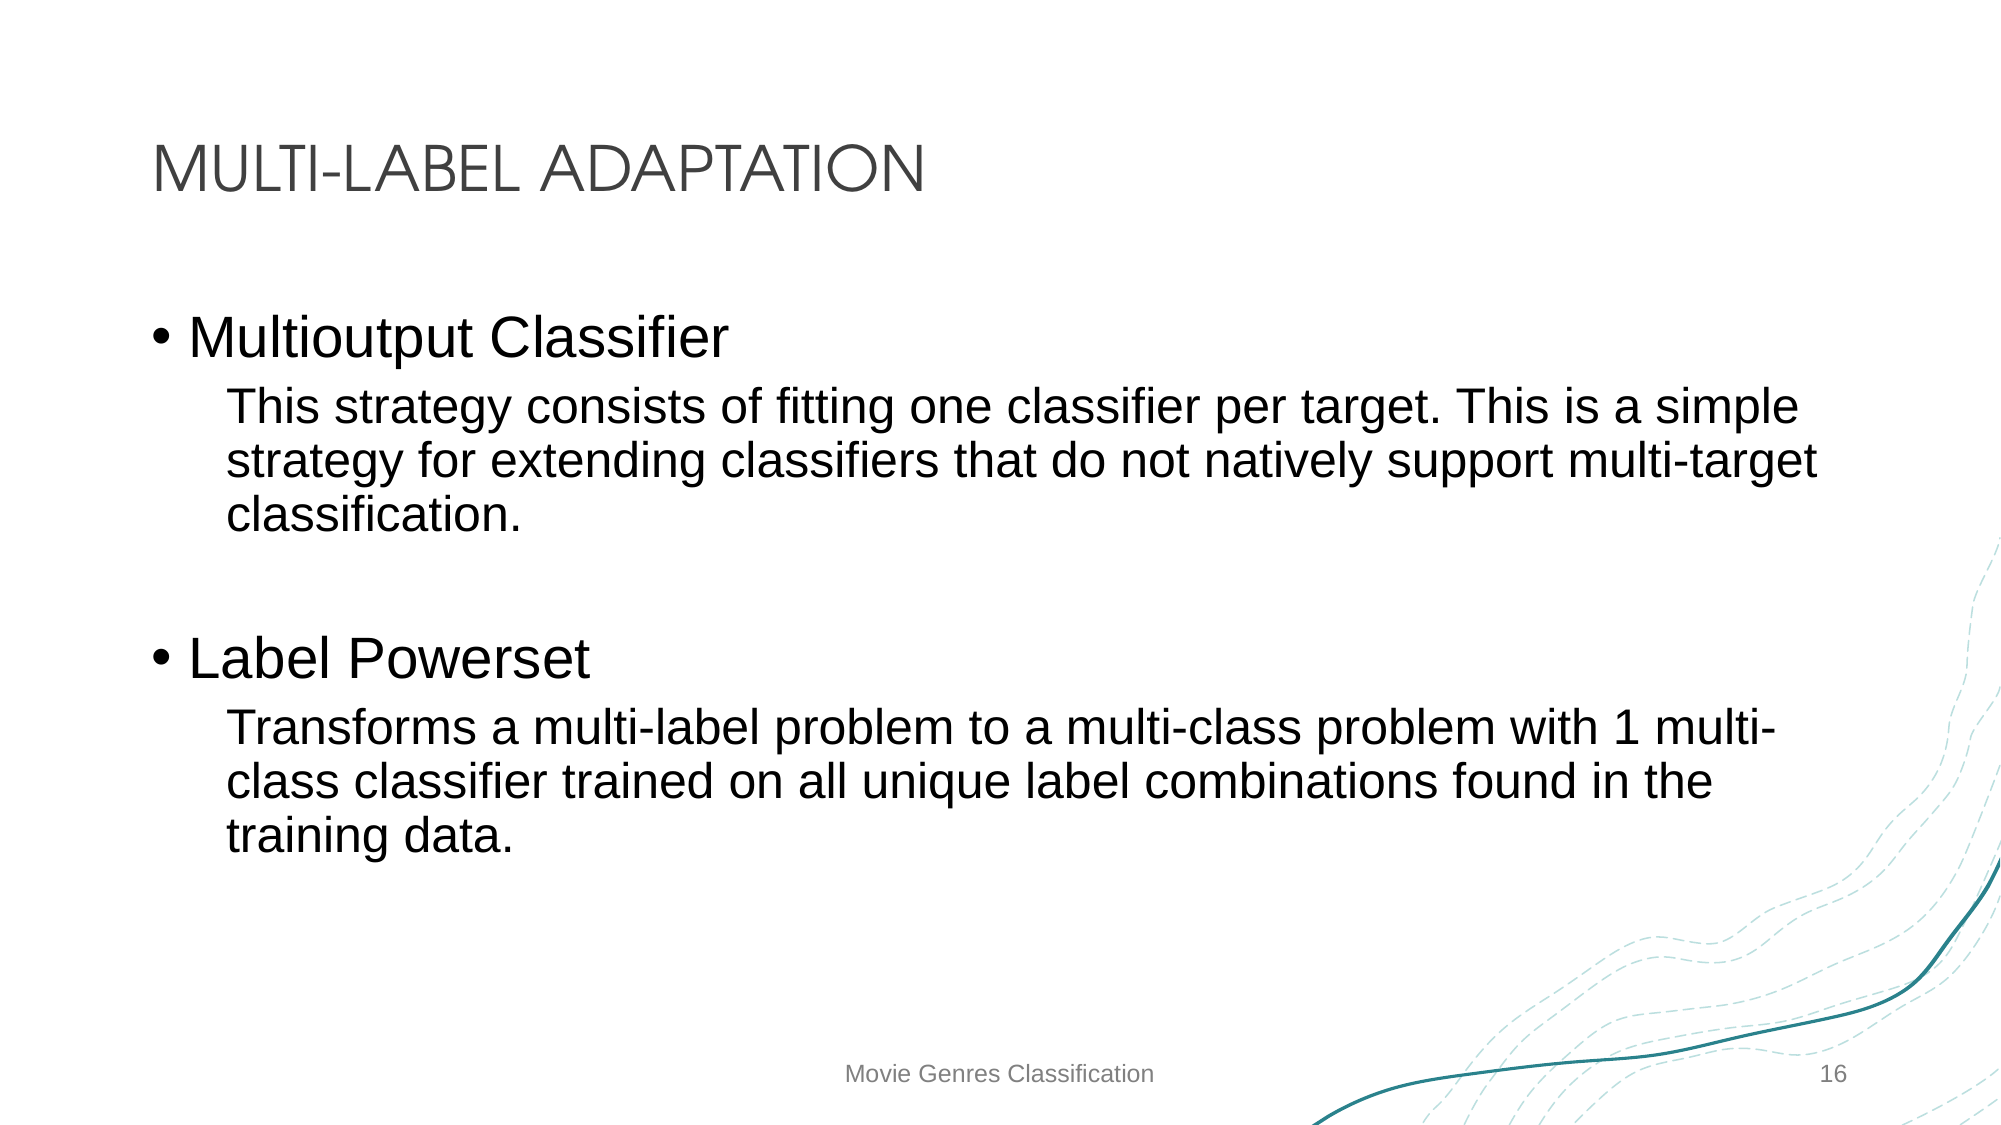

# Multi-Label Adaptation
Multioutput Classifier
This strategy consists of fitting one classifier per target. This is a simple strategy for extending classifiers that do not natively support multi-target classification.

Label Powerset
Transforms a multi-label problem to a multi-class problem with 1 multi-class classifier trained on all unique label combinations found in the training data.

Movie Genres Classification
16